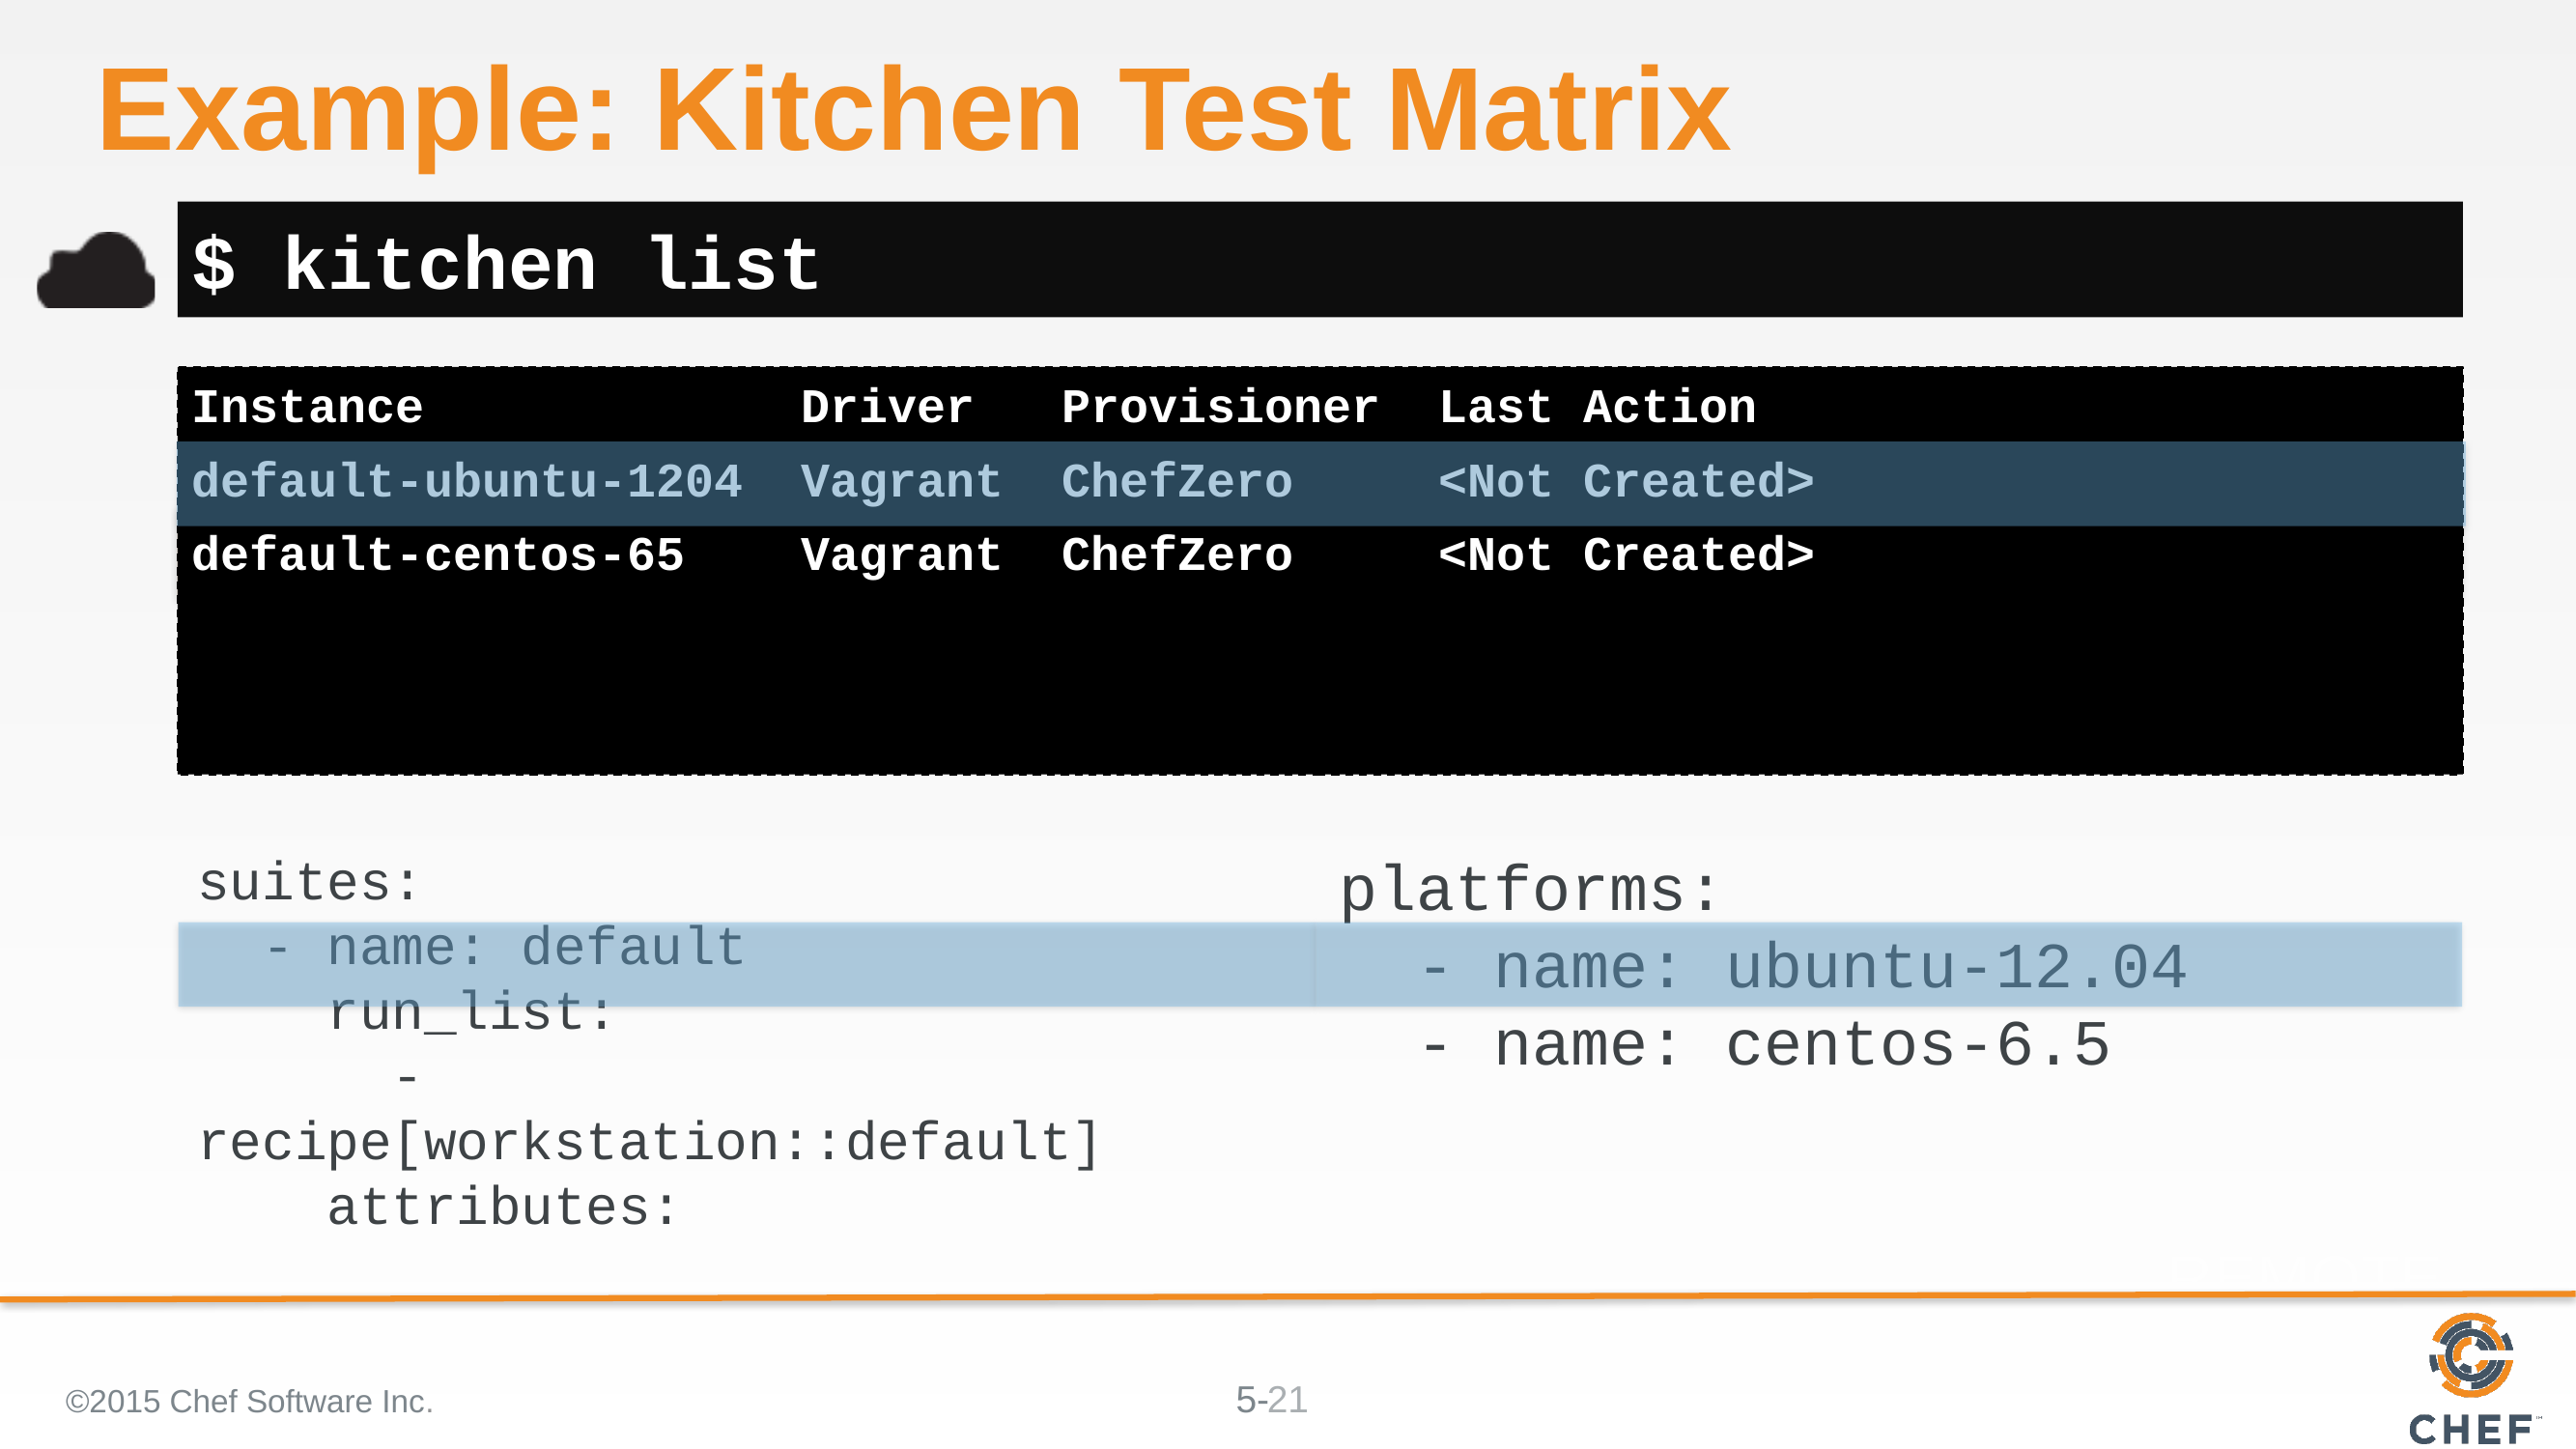

# Example: Kitchen Test Matrix
$ kitchen list
Instance             Driver   Provisioner  Last Action
default-ubuntu-1204  Vagrant  ChefZero     <Not Created>
default-centos-65    Vagrant  ChefZero     <Not Created>

suites:
  - name: default
    run_list:
      - recipe[workstation::default]
    attributes:
platforms:
  - name: ubuntu-12.04
  - name: centos-6.5

©2015 Chef Software Inc.
21